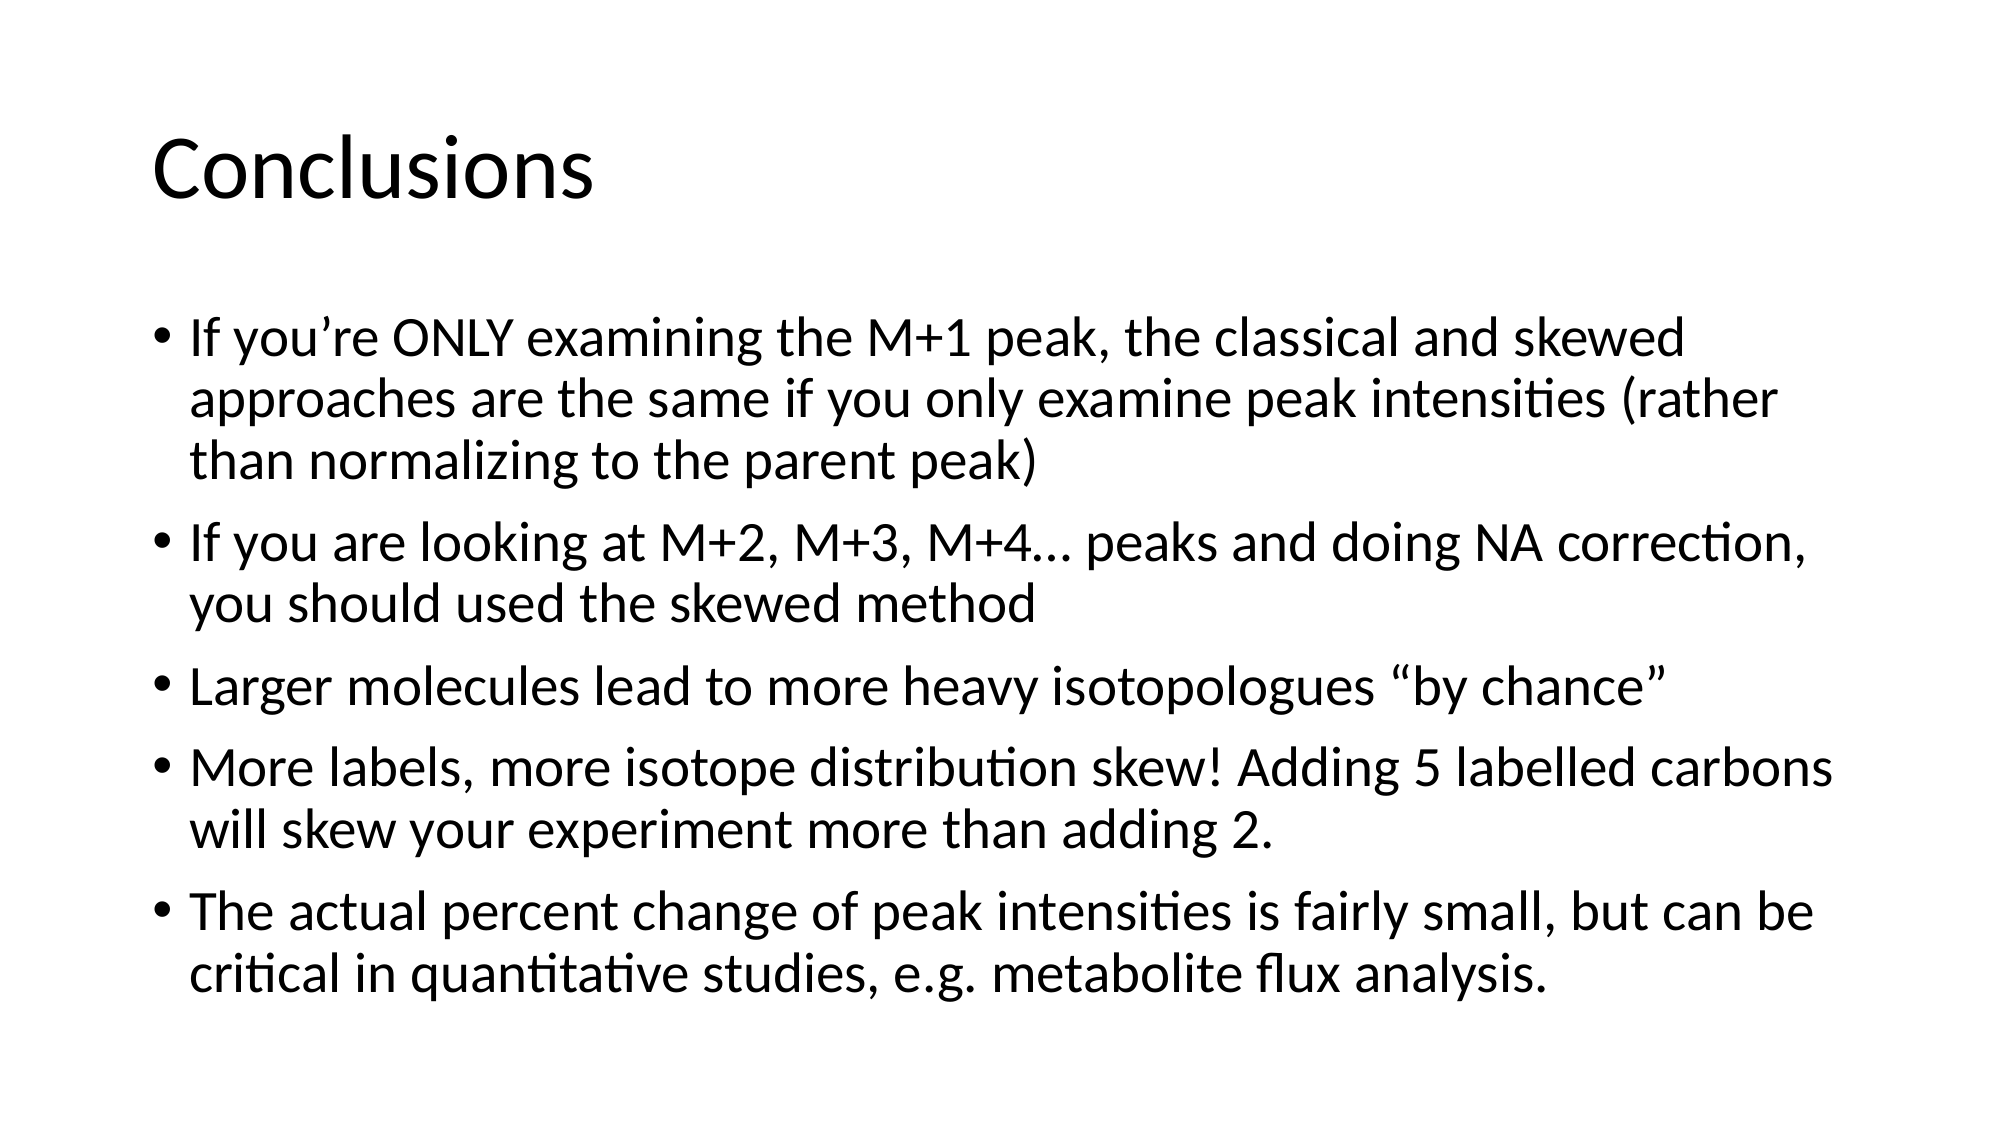

# Conclusions
If you’re ONLY examining the M+1 peak, the classical and skewed approaches are the same if you only examine peak intensities (rather than normalizing to the parent peak)
If you are looking at M+2, M+3, M+4… peaks and doing NA correction, you should used the skewed method
Larger molecules lead to more heavy isotopologues “by chance”
More labels, more isotope distribution skew! Adding 5 labelled carbons will skew your experiment more than adding 2.
The actual percent change of peak intensities is fairly small, but can be critical in quantitative studies, e.g. metabolite flux analysis.